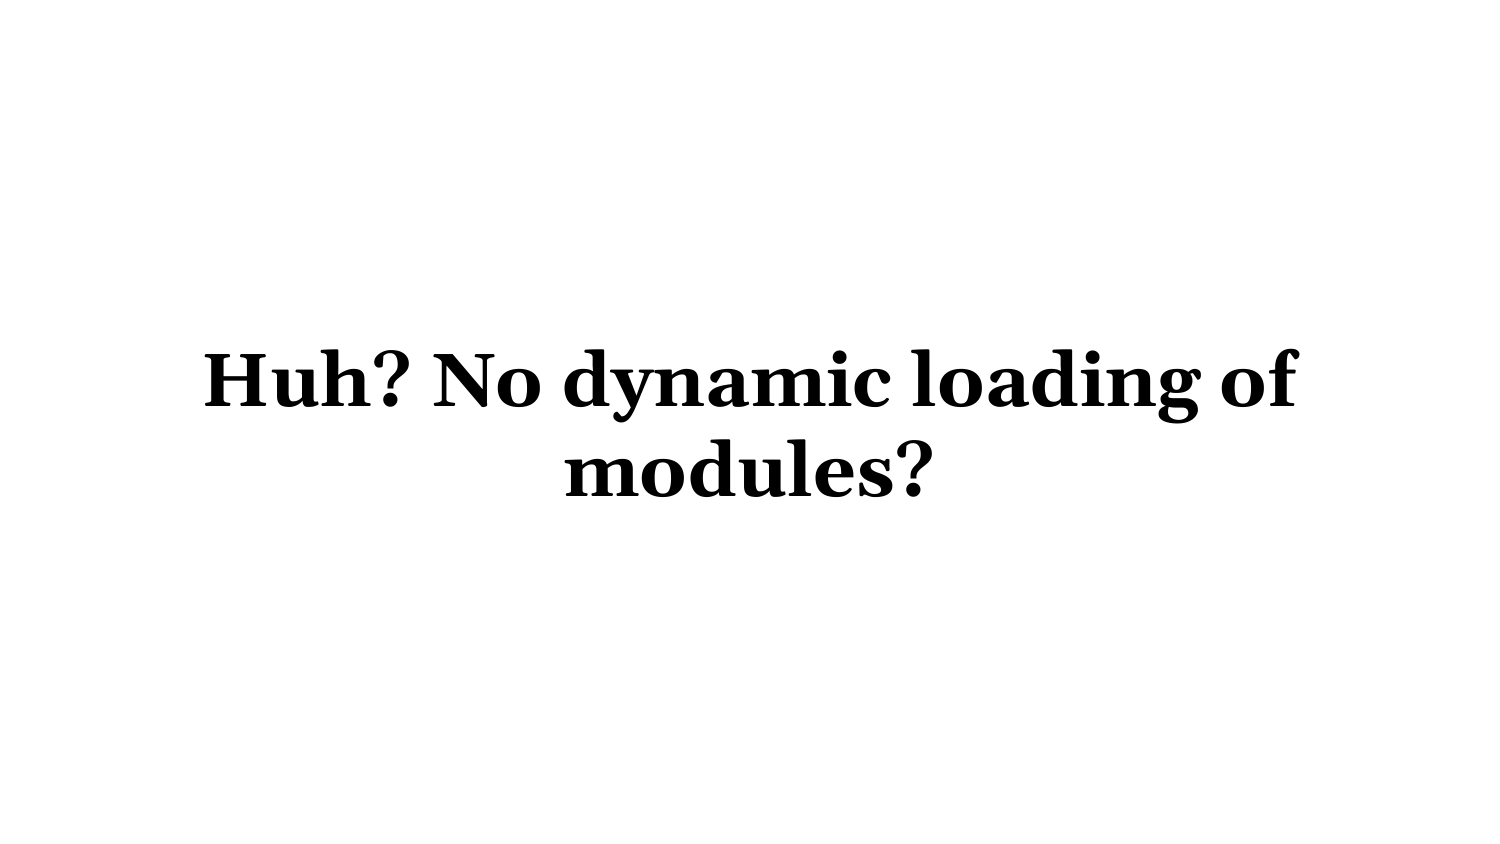

# Huh? No dynamic loading of modules?